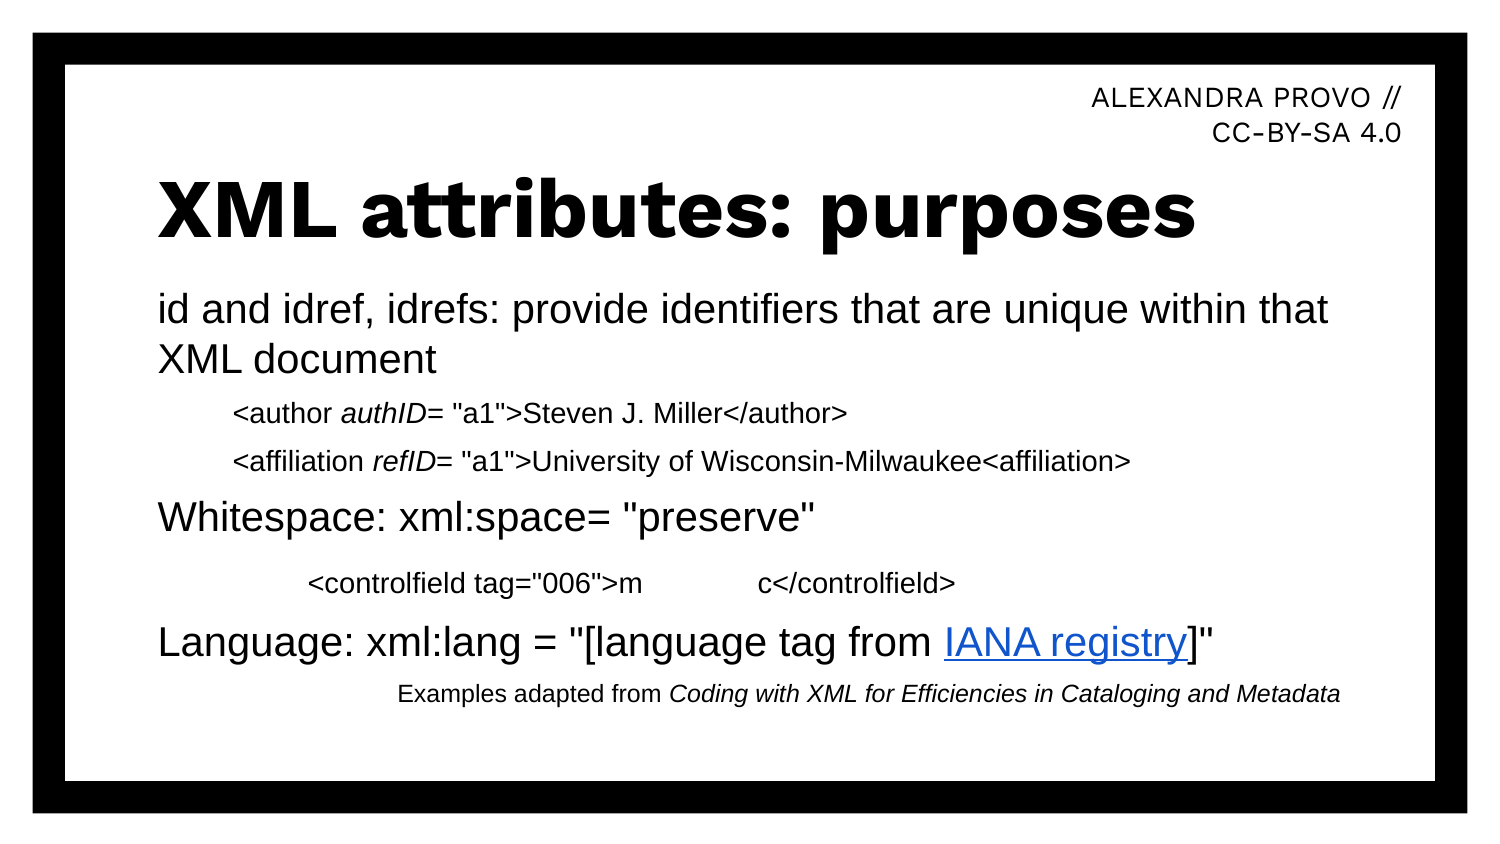

# XML attributes: purposes
id and idref, idrefs: provide identifiers that are unique within that XML document
<author authID= "a1">Steven J. Miller</author>
<affiliation refID= "a1">University of Wisconsin-Milwaukee<affiliation>
Whitespace: xml:space= "preserve"
	<controlfield tag="006">m    	c</controlfield>
Language: xml:lang = "[language tag from IANA registry]"
Examples adapted from Coding with XML for Efficiencies in Cataloging and Metadata